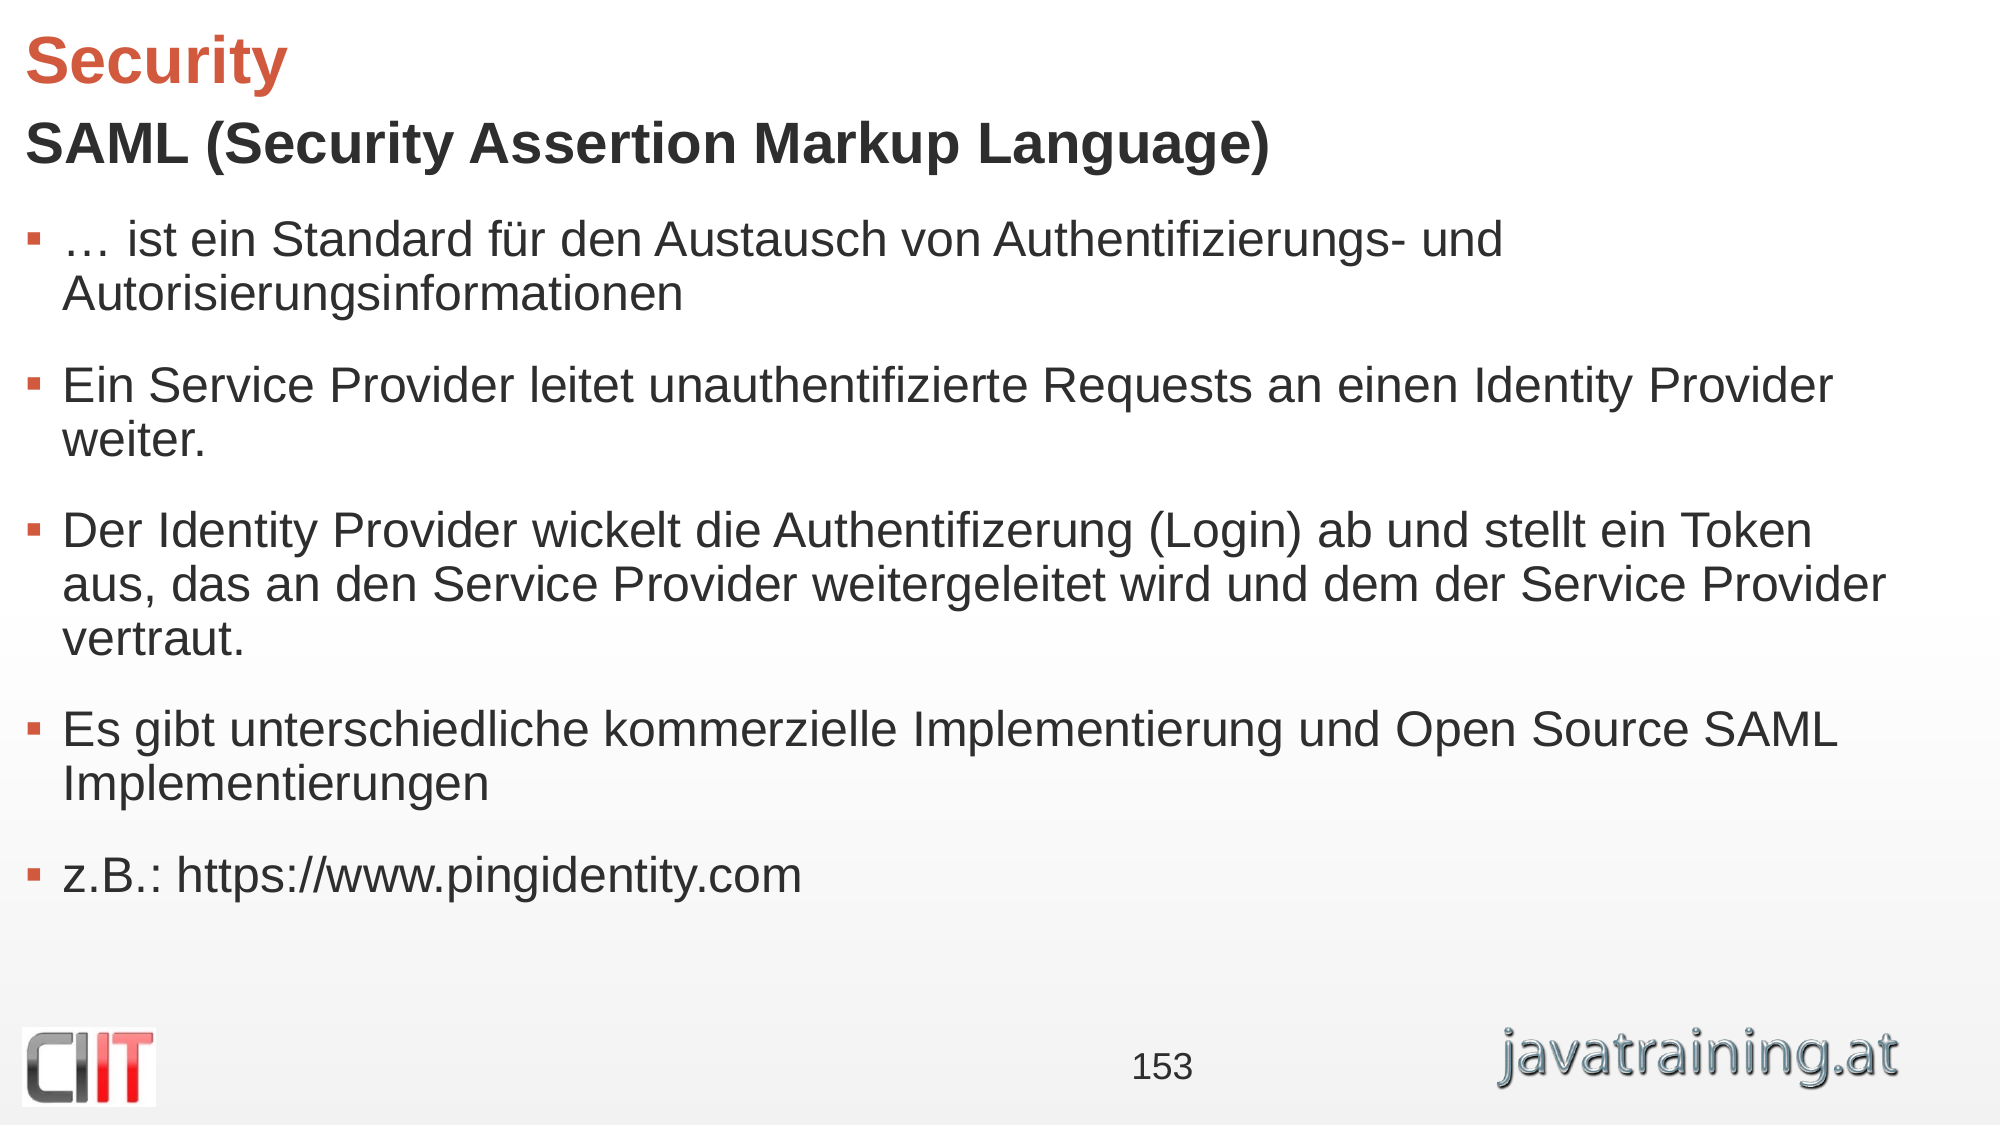

# Security
SAML (Security Assertion Markup Language)
… ist ein Standard für den Austausch von Authentifizierungs- und Autorisierungsinformationen
Ein Service Provider leitet unauthentifizierte Requests an einen Identity Provider weiter.
Der Identity Provider wickelt die Authentifizerung (Login) ab und stellt ein Token aus, das an den Service Provider weitergeleitet wird und dem der Service Provider vertraut.
Es gibt unterschiedliche kommerzielle Implementierung und Open Source SAML Implementierungen
z.B.: https://www.pingidentity.com

153